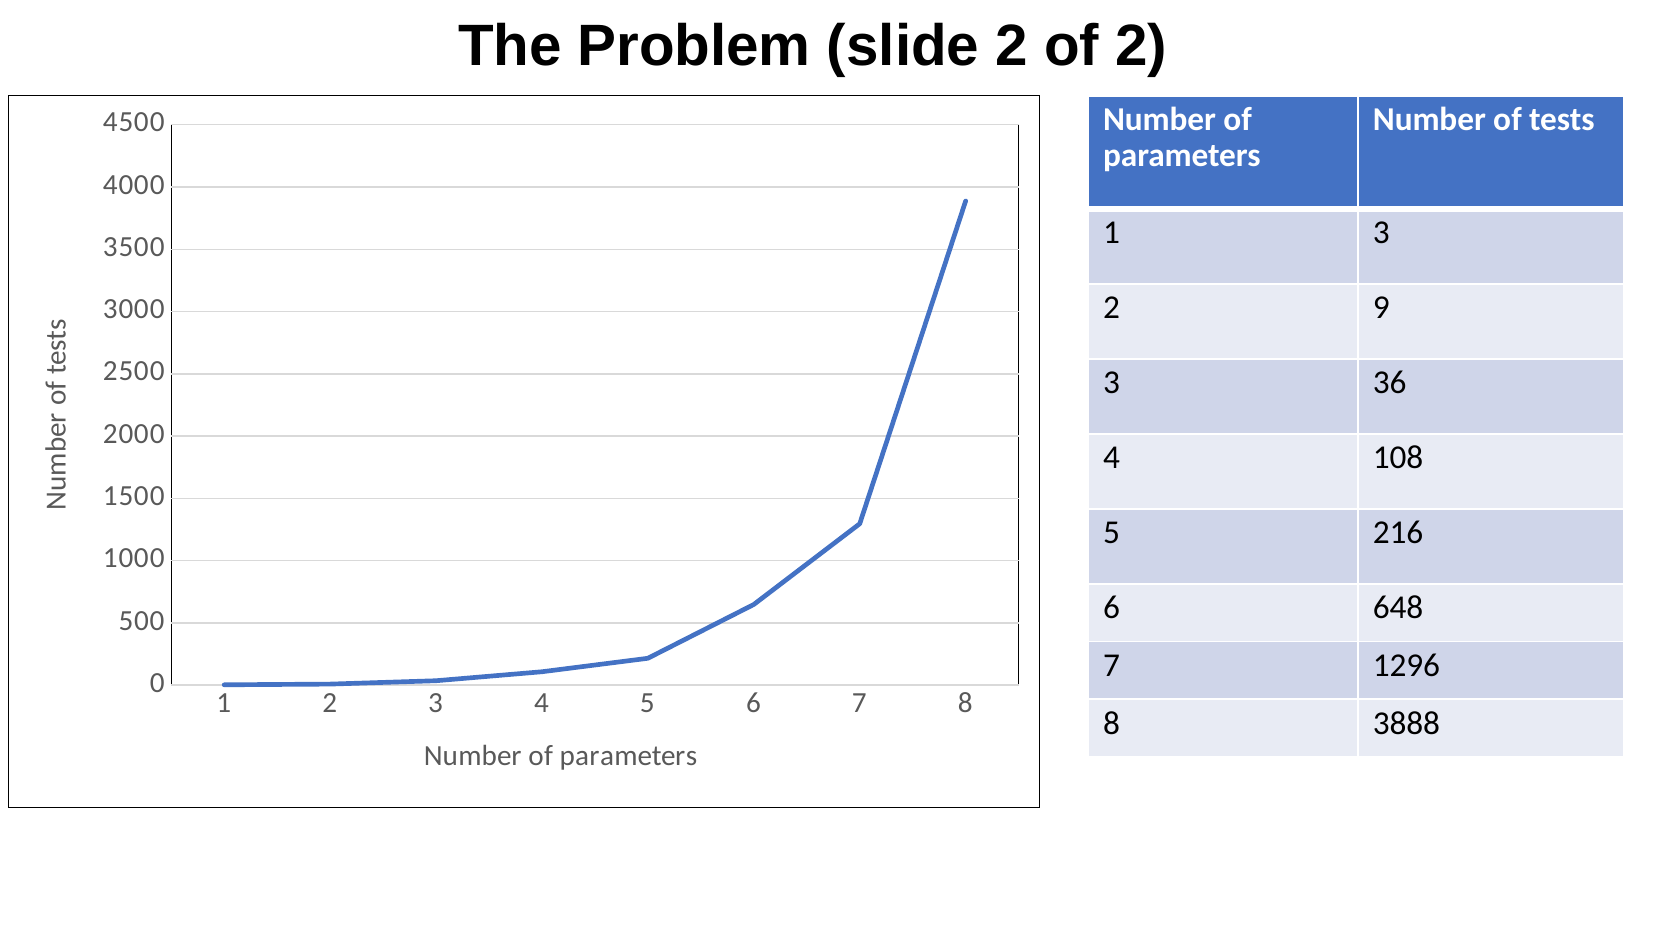

The Problem (slide 2 of 2)

### Chart

| Category |  |
|---|---|
| Number of parameters | Number of tests |
| --- | --- |
| 1 | 3 |
| 2 | 9 |
| 3 | 36 |
| 4 | 108 |
| 5 | 216 |
| 6 | 648 |
| 7 | 1296 |
| 8 | 3888 |